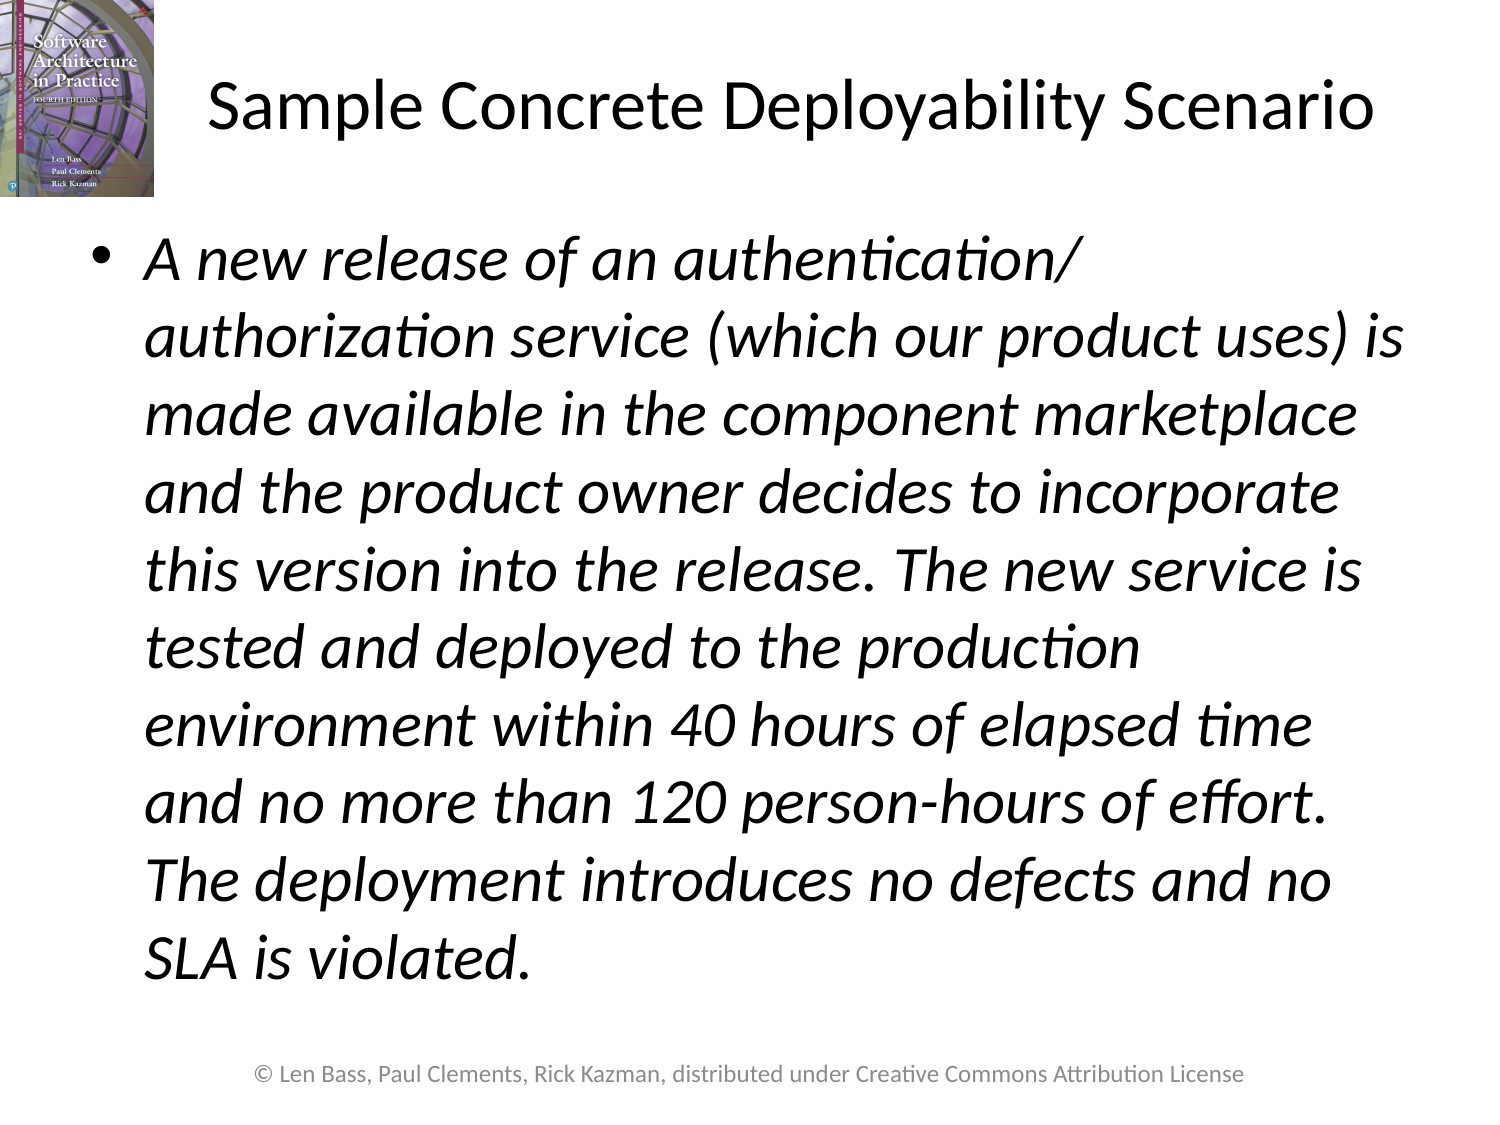

# Sample Concrete Deployability Scenario
A new release of an authentication/ authorization service (which our product uses) is made available in the component marketplace and the product owner decides to incorporate this version into the release. The new service is tested and deployed to the production environment within 40 hours of elapsed time and no more than 120 person-hours of effort. The deployment introduces no defects and no SLA is violated.
© Len Bass, Paul Clements, Rick Kazman, distributed under Creative Commons Attribution License